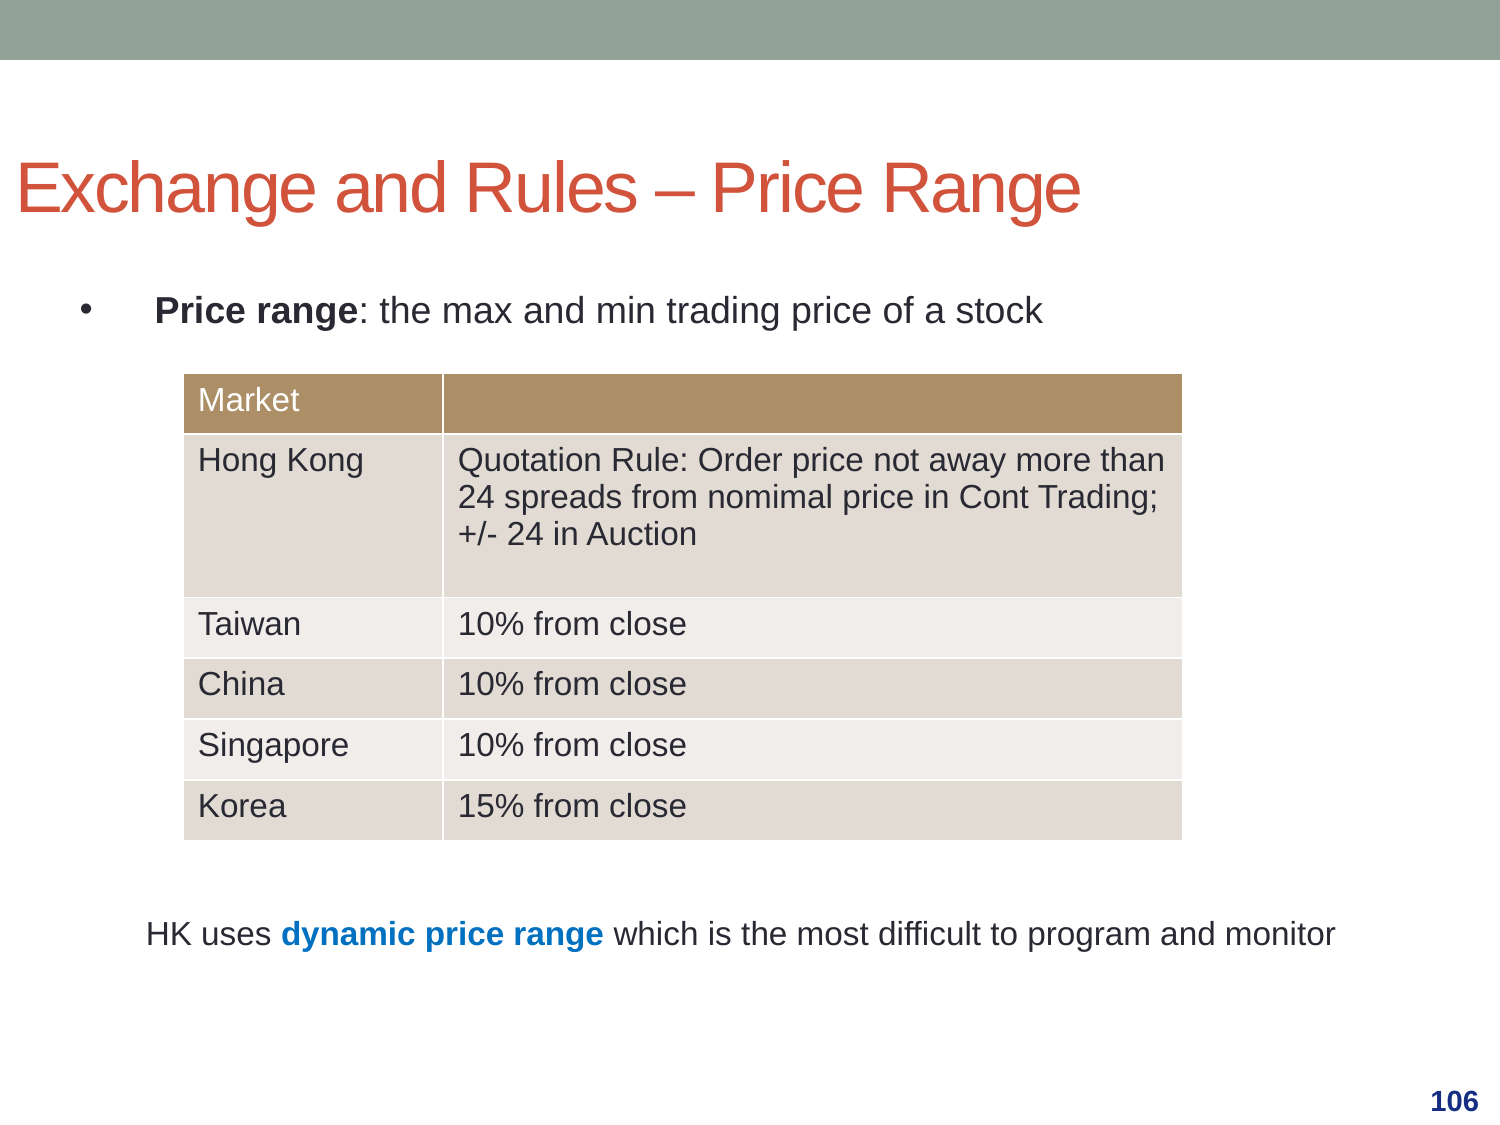

Exchange and Rules – Price Range
Price range: the max and min trading price of a stock

| Market |  |
| --- | --- |
| Hong Kong | Quotation Rule: Order price not away more than 24 spreads from nomimal price in Cont Trading; +/- 24 in Auction |
| Taiwan | 10% from close |
| China | 10% from close |
| Singapore | 10% from close |
| Korea | 15% from close |
HK uses dynamic price range which is the most difficult to program and monitor
106